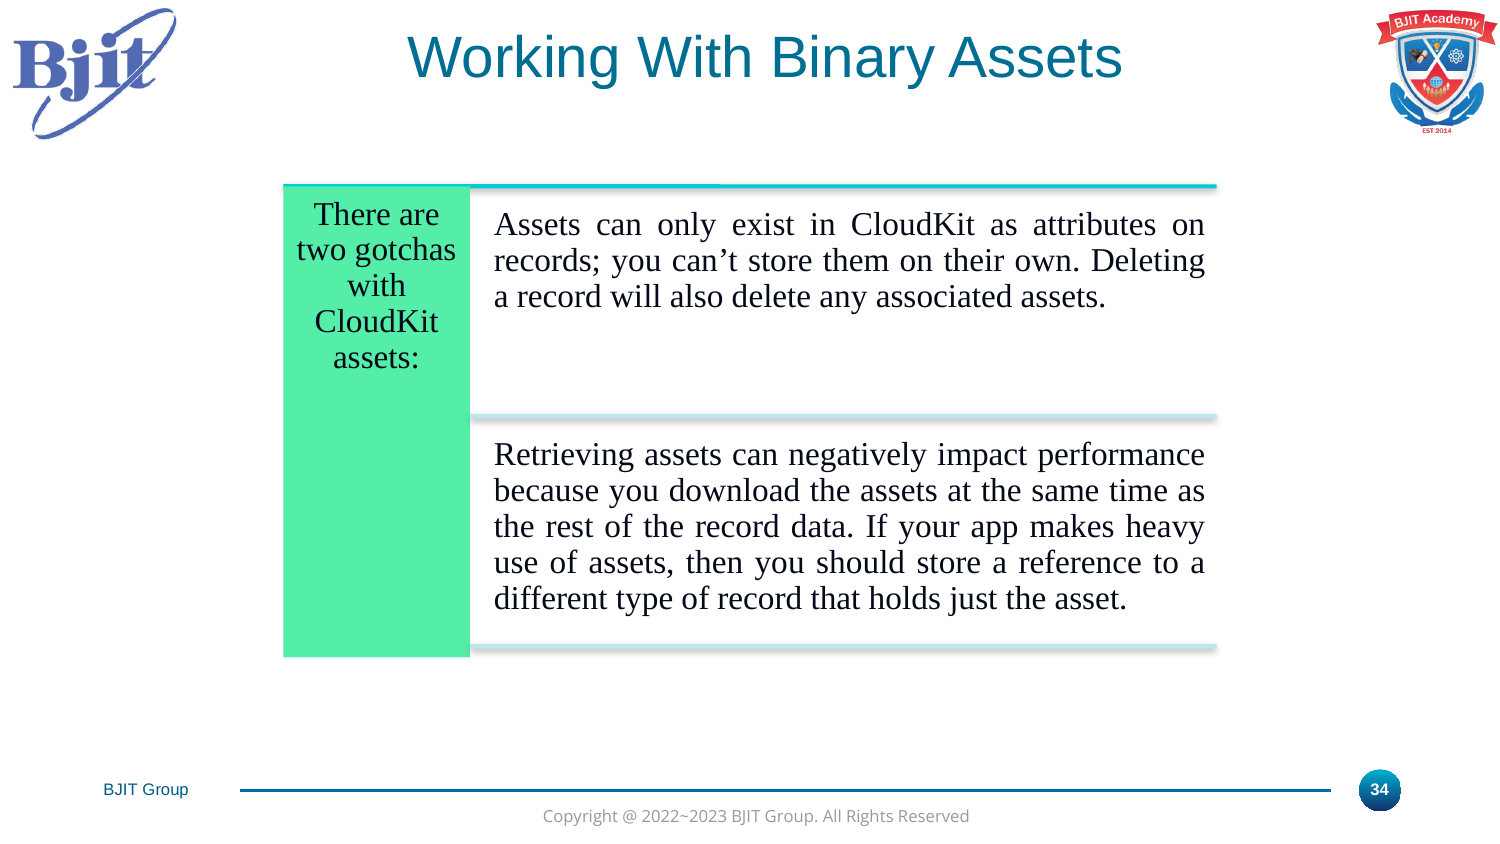

Working With Binary Assets
There are two gotchas with CloudKit assets:
Assets can only exist in CloudKit as attributes on records; you can’t store them on their own. Deleting a record will also delete any associated assets.
Retrieving assets can negatively impact performance because you download the assets at the same time as the rest of the record data. If your app makes heavy use of assets, then you should store a reference to a different type of record that holds just the asset.